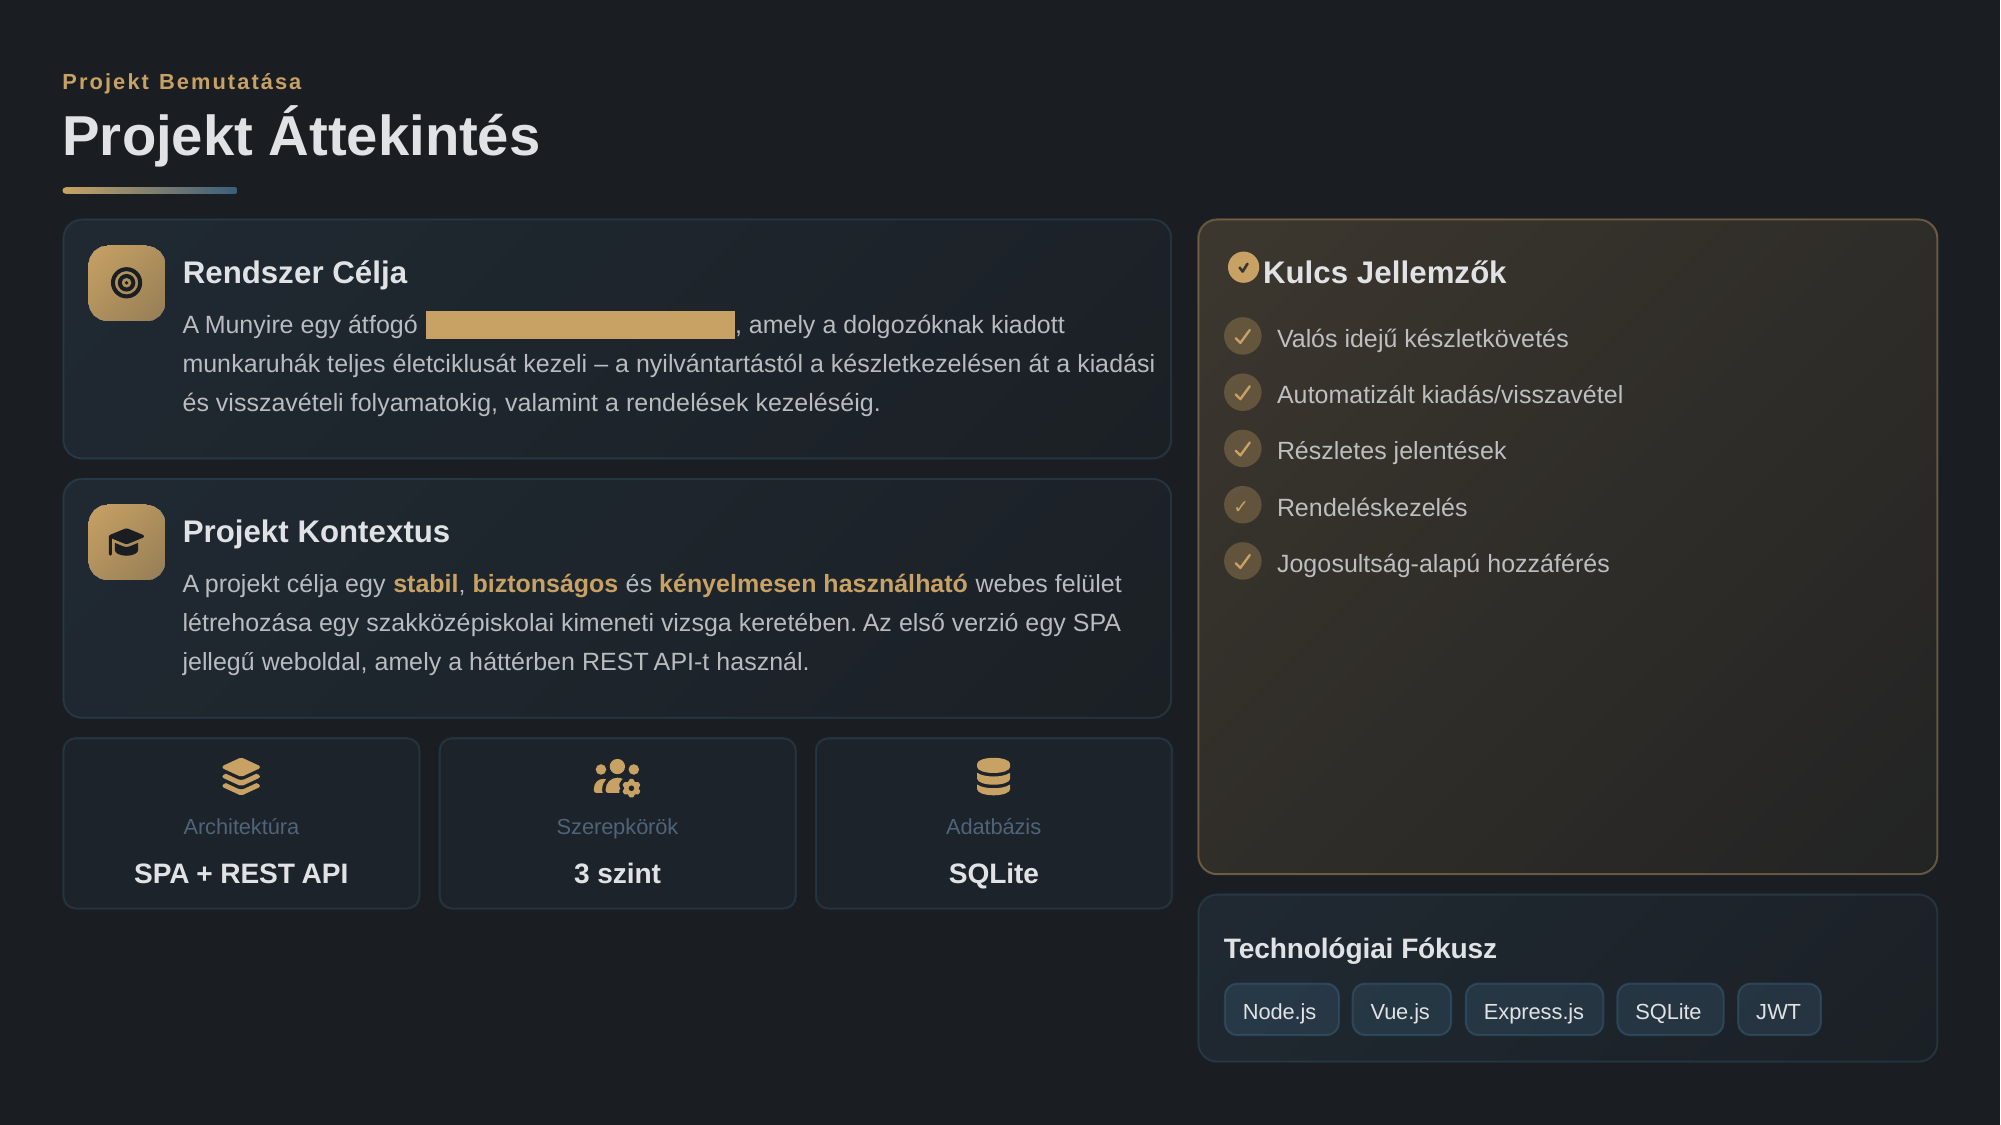

Projekt Bemutatása
Projekt Áttekintés

Rendszer Célja
Kulcs Jellemzők

A Munyire egy átfogó munkaruhakezelő rendszer , amely a dolgozóknak kiadott munkaruhák teljes életciklusát kezeli – a nyilvántartástól a készletkezelésen át a kiadási és visszavételi folyamatokig, valamint a rendelések kezeléséig.
Valós idejű készletkövetés

Automatizált kiadás/visszavétel

Részletes jelentések

Rendeléskezelés

✓

Projekt Kontextus

Jogosultság-alapú hozzáférés

A projekt célja egy stabil, biztonságos és kényelmesen használható webes felület létrehozása egy szakközépiskolai kimeneti vizsga keretében. Az első verzió egy SPA jellegű weboldal, amely a háttérben REST API-t használ.

Architektúra
Szerepkörök
Adatbázis
SPA + REST API
3 szint
SQLite

Technológiai Fókusz
Node.js
Vue.js
Express.js
SQLite
JWT